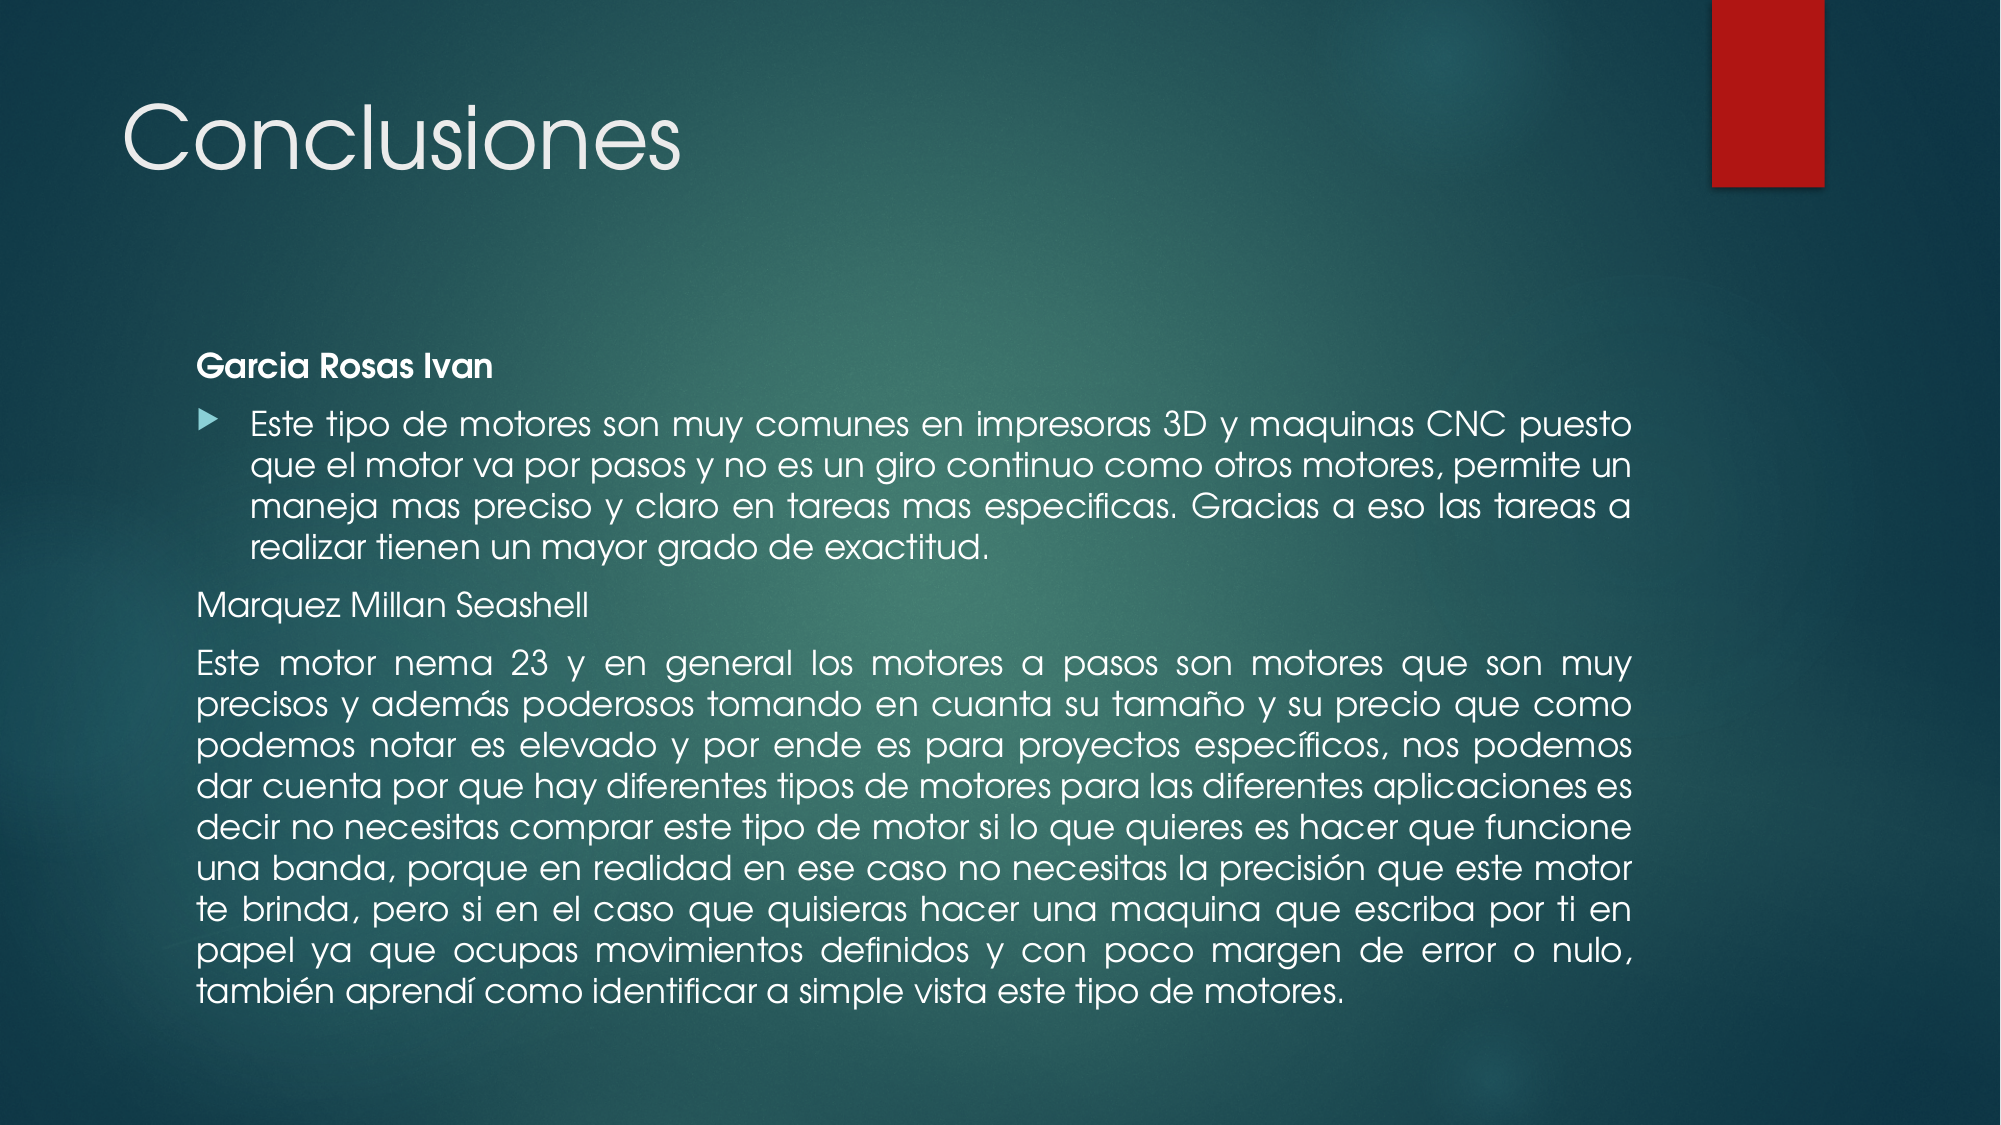

# Conclusiones
Garcia Rosas Ivan
Este tipo de motores son muy comunes en impresoras 3D y maquinas CNC puesto que el motor va por pasos y no es un giro continuo como otros motores, permite un maneja mas preciso y claro en tareas mas especificas. Gracias a eso las tareas a realizar tienen un mayor grado de exactitud.
Marquez Millan Seashell
Este motor nema 23 y en general los motores a pasos son motores que son muy precisos y además poderosos tomando en cuanta su tamaño y su precio que como podemos notar es elevado y por ende es para proyectos específicos, nos podemos dar cuenta por que hay diferentes tipos de motores para las diferentes aplicaciones es decir no necesitas comprar este tipo de motor si lo que quieres es hacer que funcione una banda, porque en realidad en ese caso no necesitas la precisión que este motor te brinda, pero si en el caso que quisieras hacer una maquina que escriba por ti en papel ya que ocupas movimientos definidos y con poco margen de error o nulo, también aprendí como identificar a simple vista este tipo de motores.